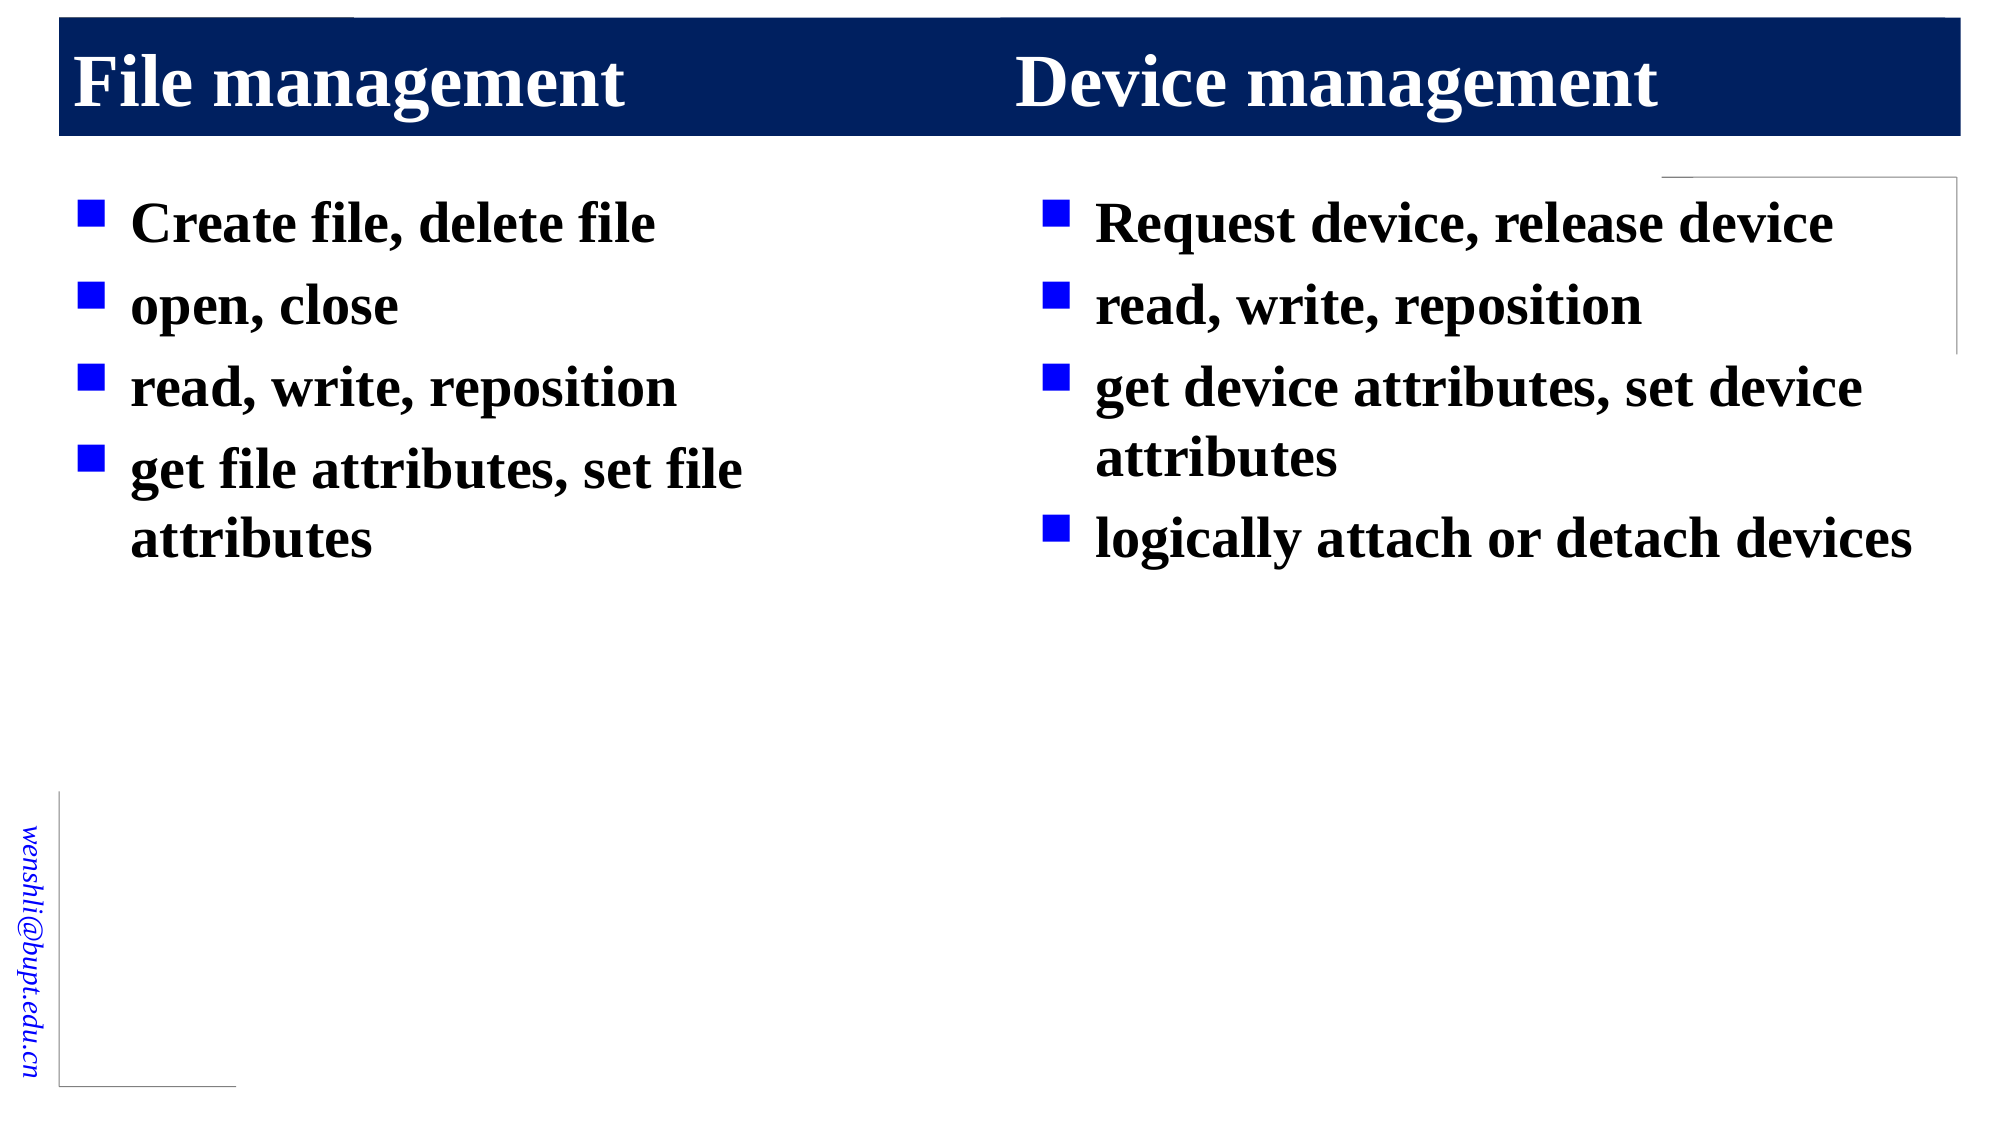

# File management
Device management
Create file, delete file
open, close
read, write, reposition
get file attributes, set file attributes
Request device, release device
read, write, reposition
get device attributes, set device attributes
logically attach or detach devices

26